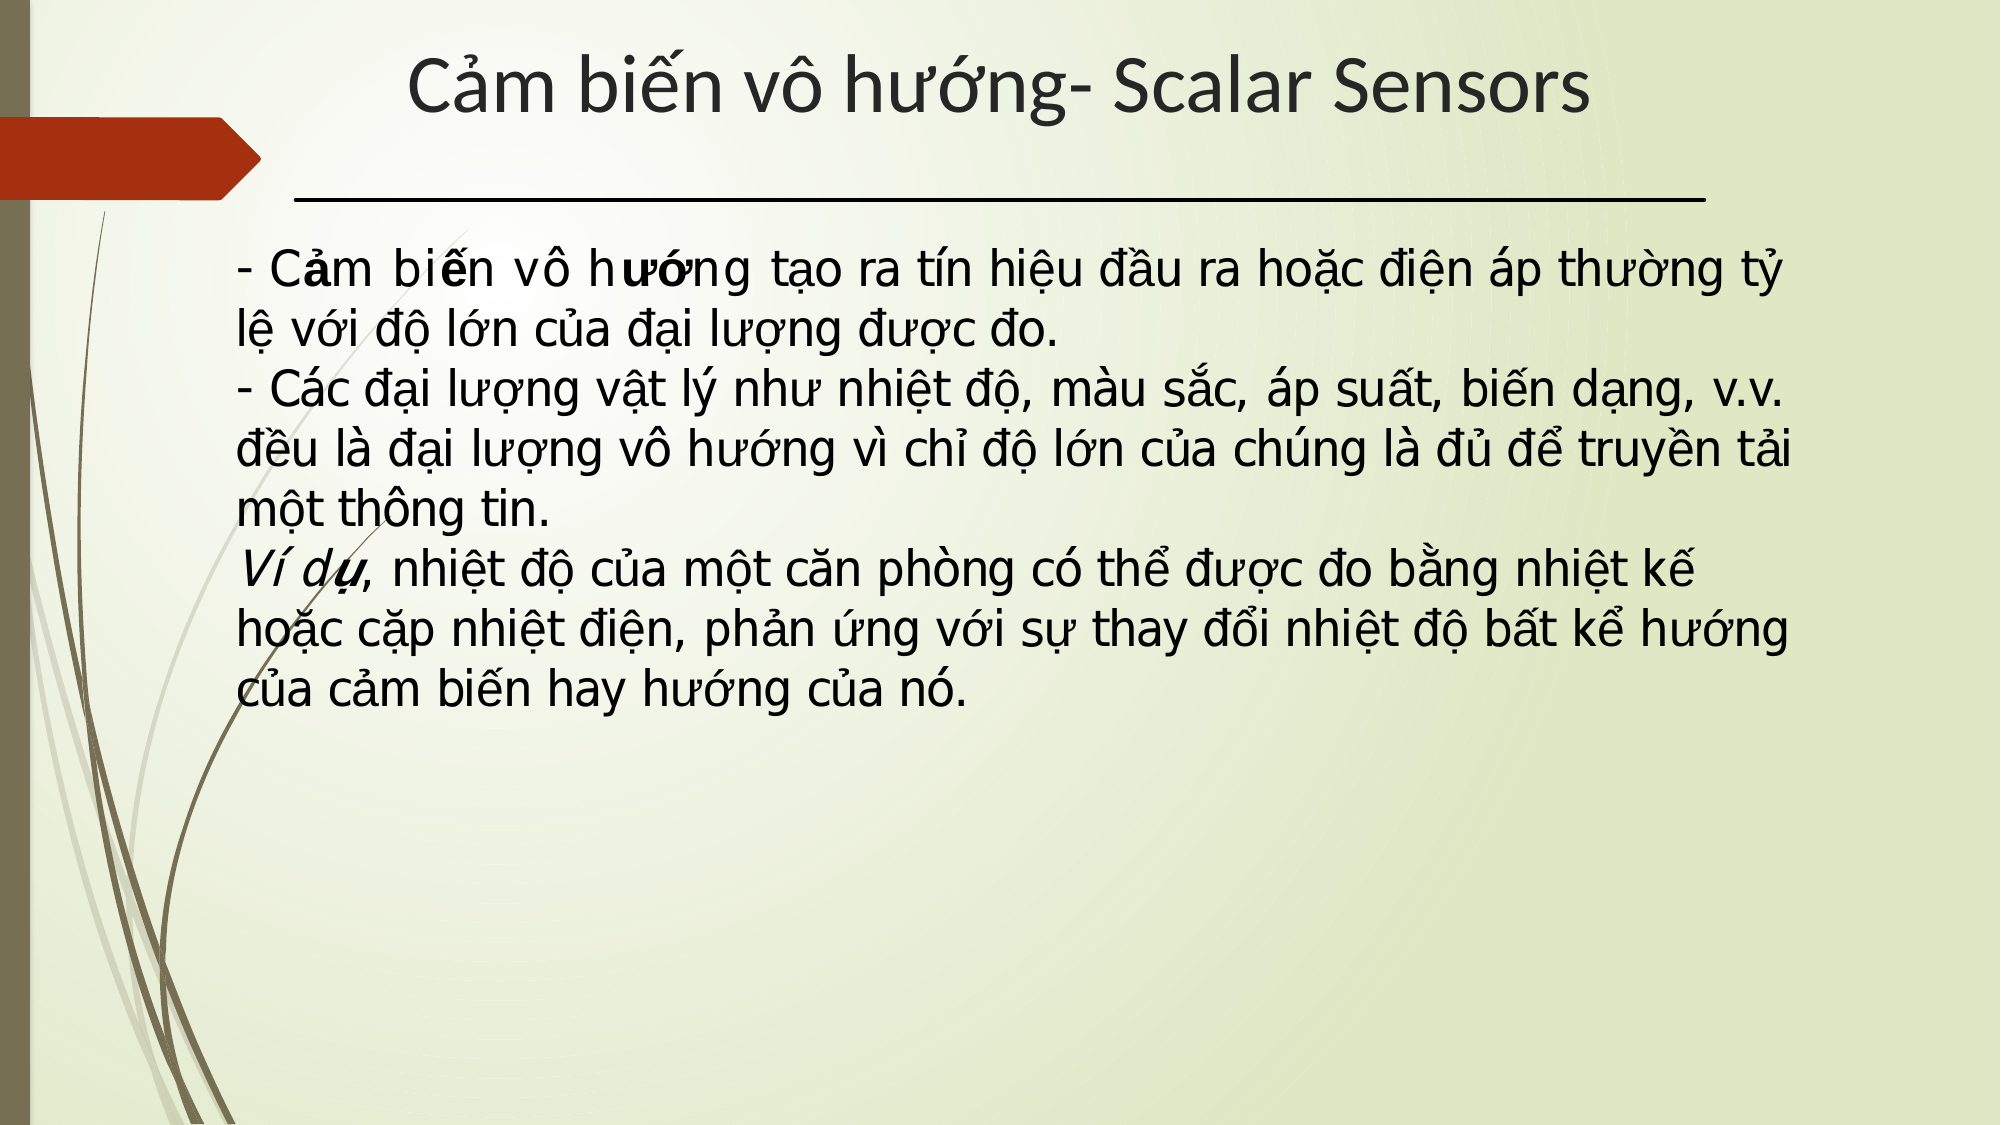

# Cảm biến vô hướng- Scalar Sensors
- Cảm biến vô hướng tạo ra tín hiệu đầu ra hoặc điện áp thường tỷ lệ với độ lớn của đại lượng được đo.
- Các đại lượng vật lý như nhiệt độ, màu sắc, áp suất, biến dạng, v.v. đều là đại lượng vô hướng vì chỉ độ lớn của chúng là đủ để truyền tải một thông tin.
Ví dụ, nhiệt độ của một căn phòng có thể được đo bằng nhiệt kế hoặc cặp nhiệt điện, phản ứng với sự thay đổi nhiệt độ bất kể hướng của cảm biến hay hướng của nó.